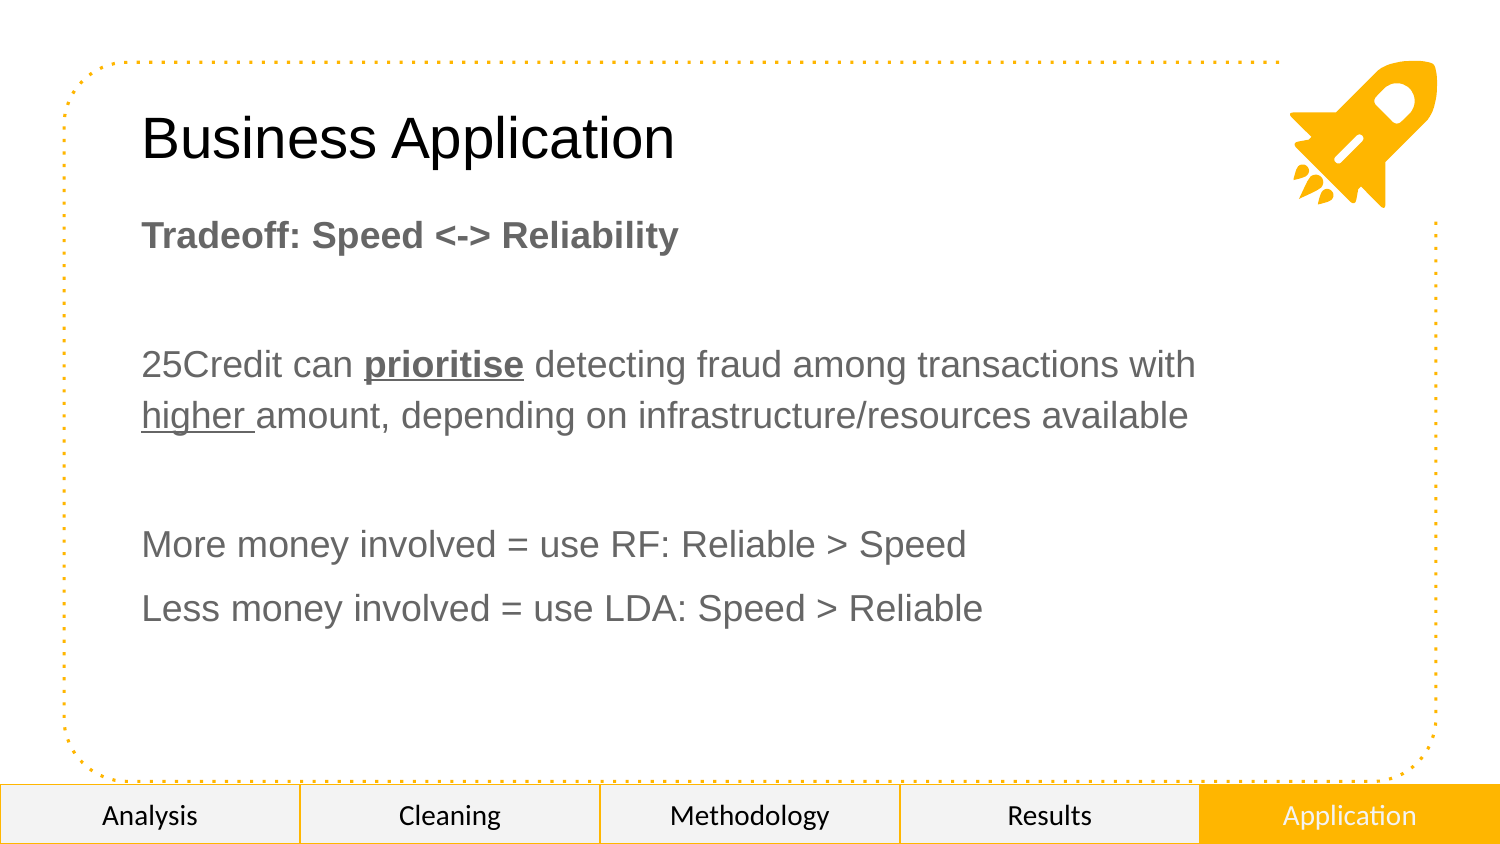

# Business Application
Tradeoff: Speed <-> Reliability

25Credit can prioritise detecting fraud among transactions with
higher amount, depending on infrastructure/resources available

More money involved = use RF: Reliable > Speed
Less money involved = use LDA: Speed > Reliable

Analysis
Analysis
Cleaning
Cleaning
Methodology
Methodology
Results
Results
Application
Application